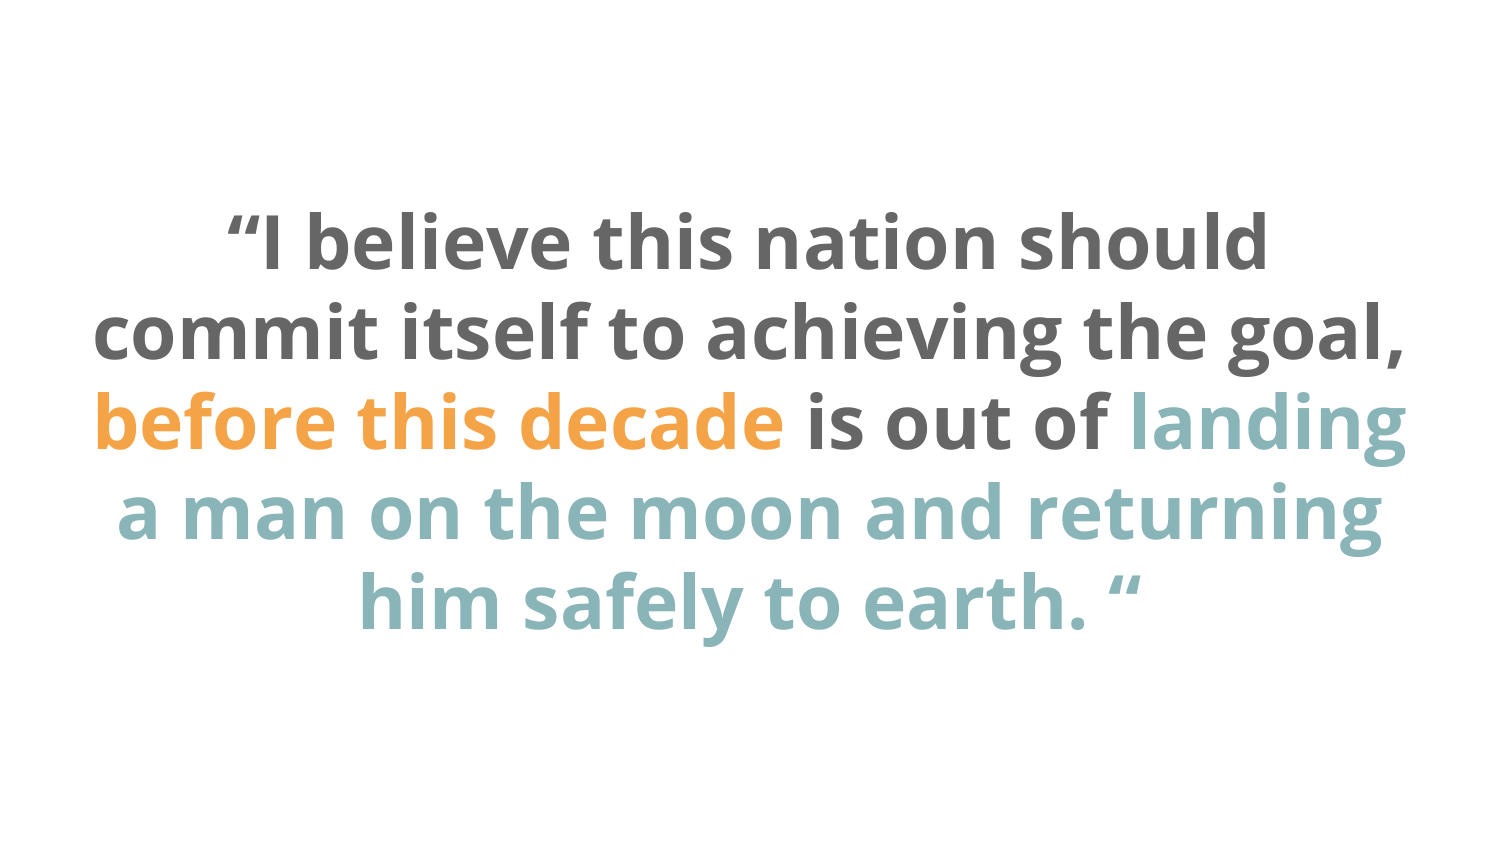

# “I believe this nation should commit itself to achieving the goal, before this decade is out of landing a man on the moon and returning him safely to earth. “